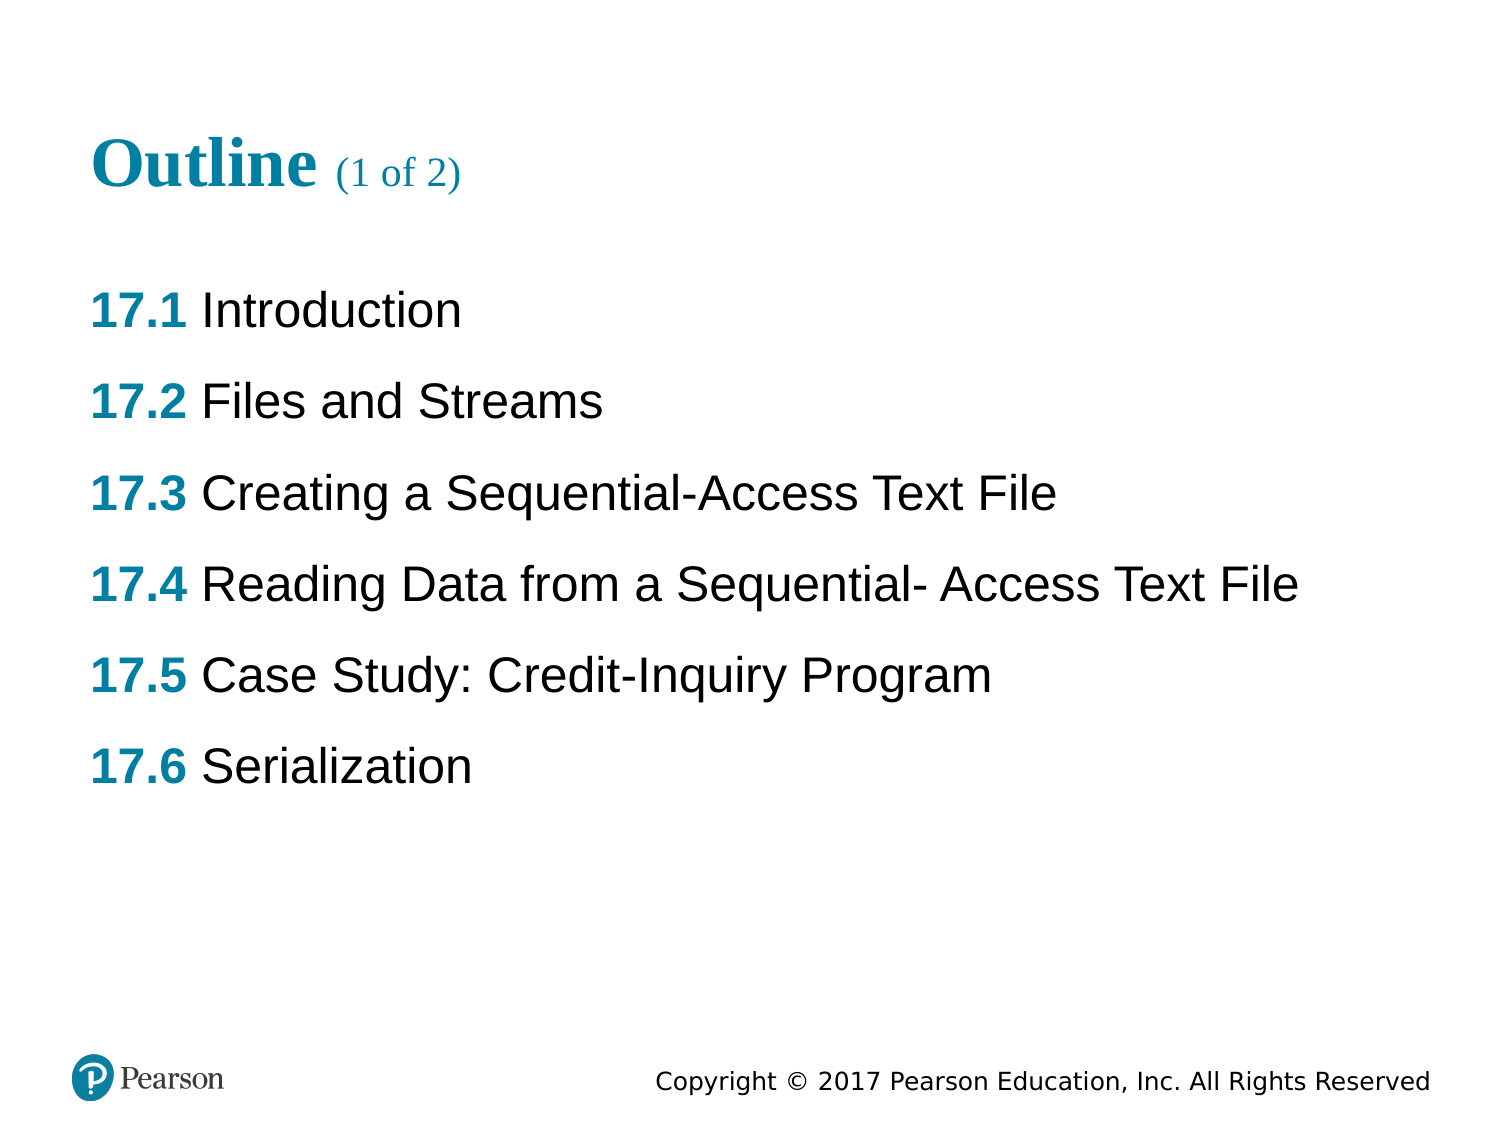

# Outline (1 of 2)
17.1 Introduction
17.2 Files and Streams
17.3 Creating a Sequential-Access Text File
17.4 Reading Data from a Sequential- Access Text File
17.5 Case Study: Credit-Inquiry Program
17.6 Serialization